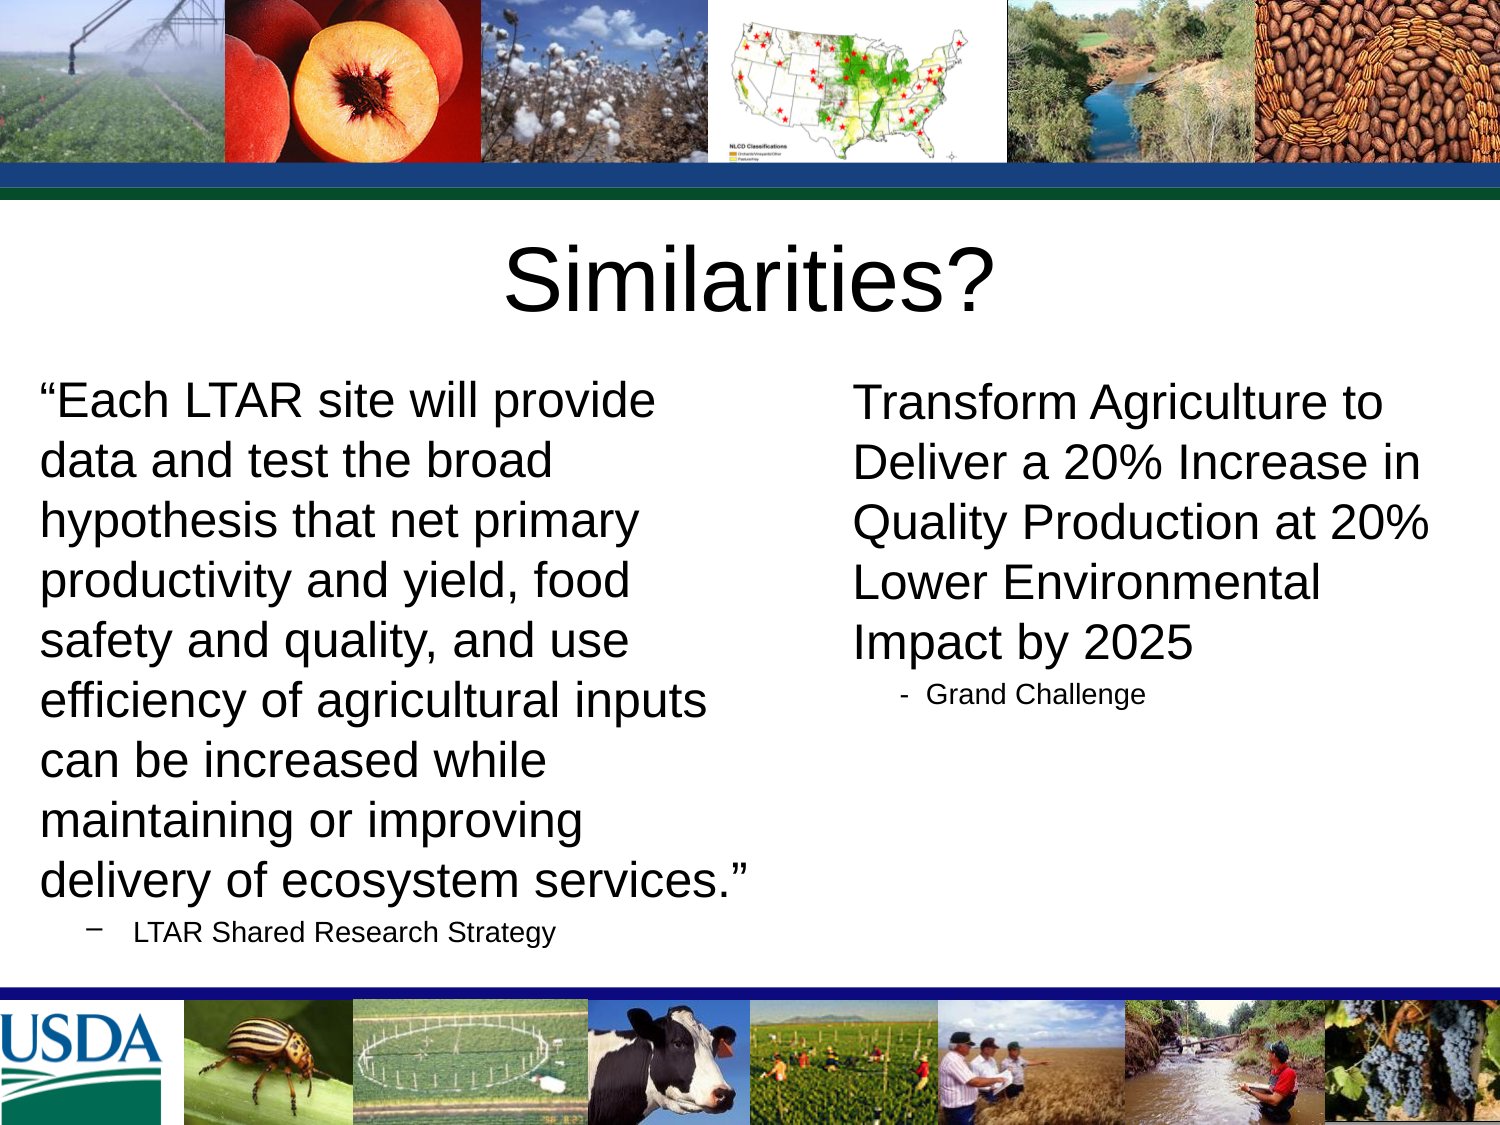

# Similarities?
“Each LTAR site will provide data and test the broad hypothesis that net primary productivity and yield, food safety and quality, and use efficiency of agricultural inputs can be increased while maintaining or improving delivery of ecosystem services.”
LTAR Shared Research Strategy
Transform Agriculture to Deliver a 20% Increase in Quality Production at 20% Lower Environmental Impact by 2025
-  Grand Challenge